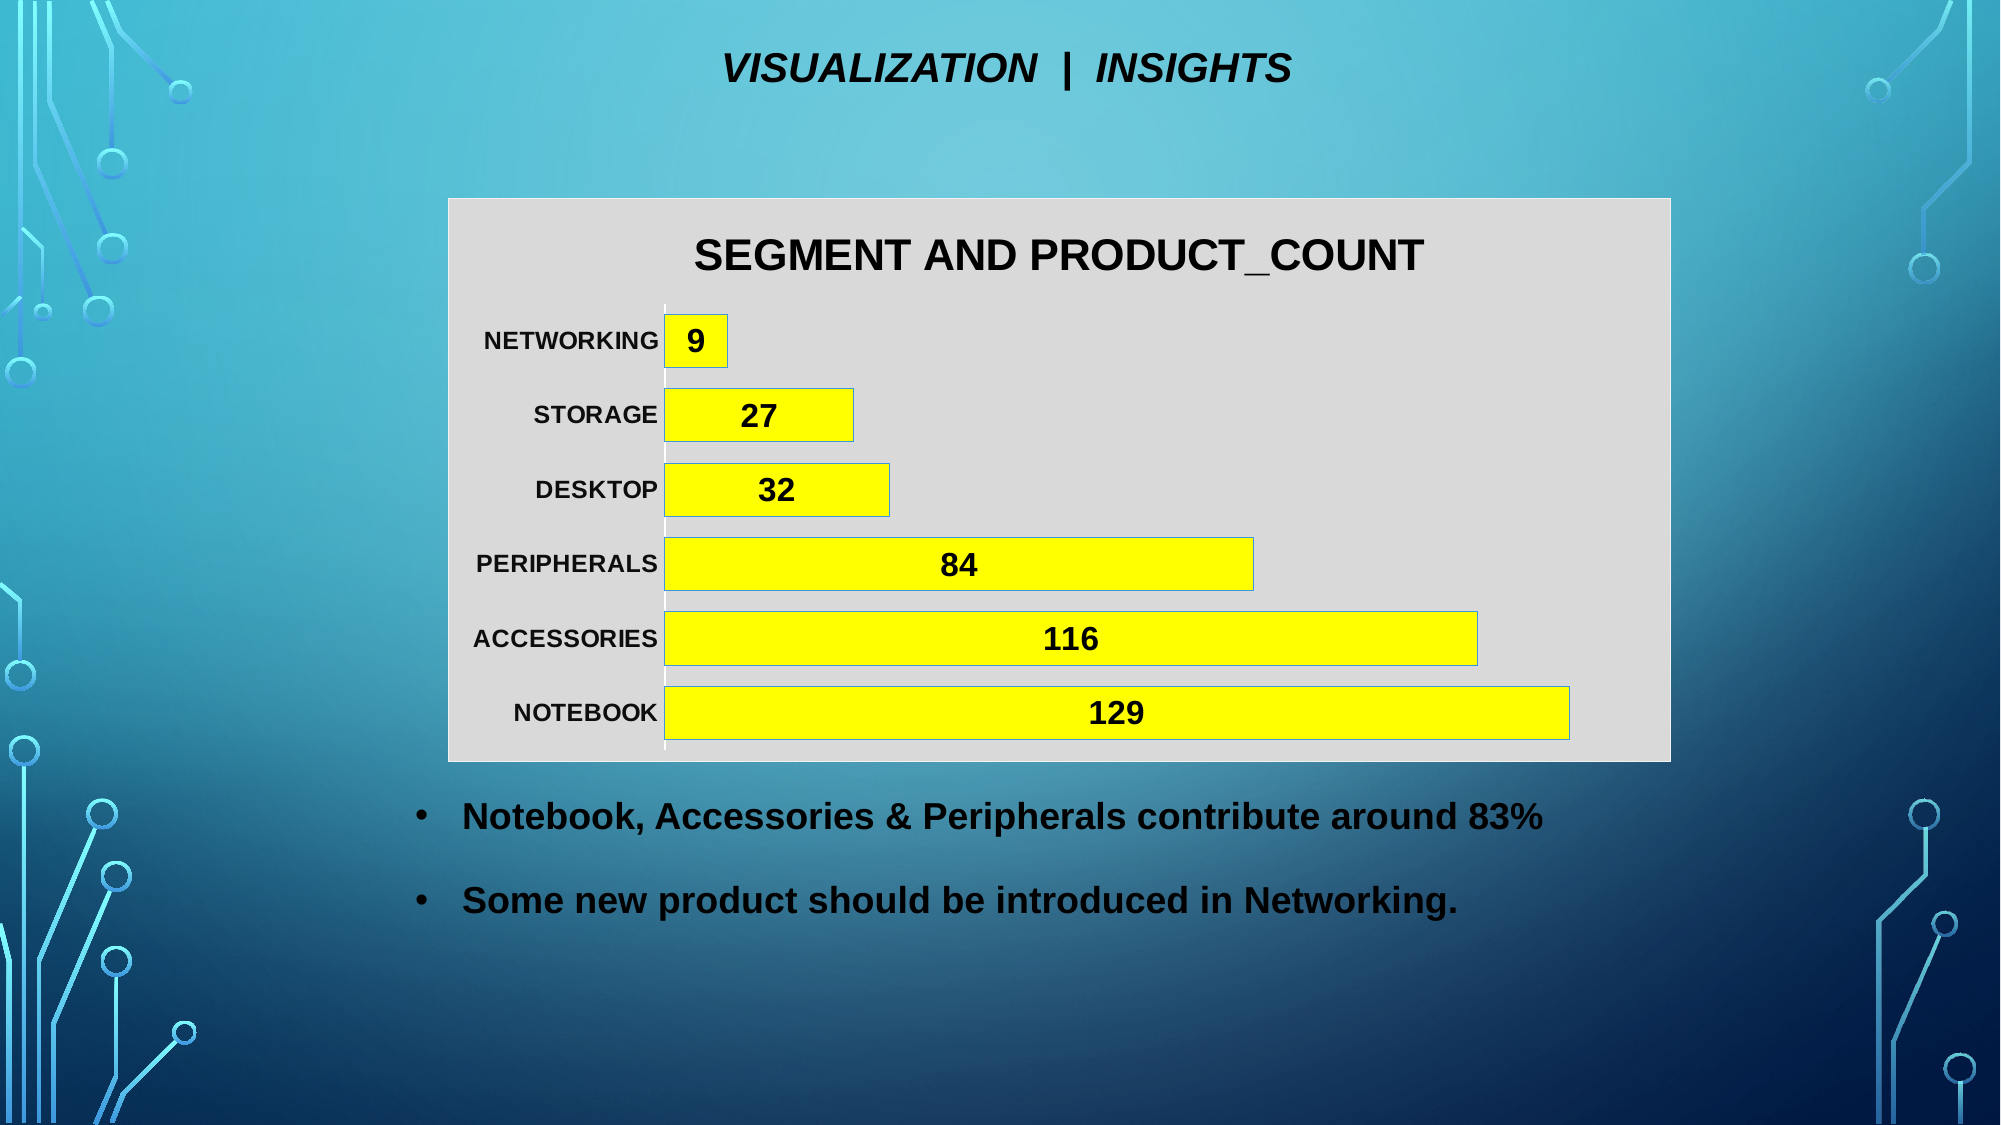

# Visualization  |  Insights

### Chart: SEGMENT AND PRODUCT_COUNT

| Category | Column1 |
|---|---|
| NOTEBOOK | 129.0 |
| ACCESSORIES | 116.0 |
| PERIPHERALS | 84.0 |
| DESKTOP | 32.0 |
| STORAGE | 27.0 |
| NETWORKING | 9.0 |
Notebook, Accessories & Peripherals contribute around 83%
Some new product should be introduced in Networking.